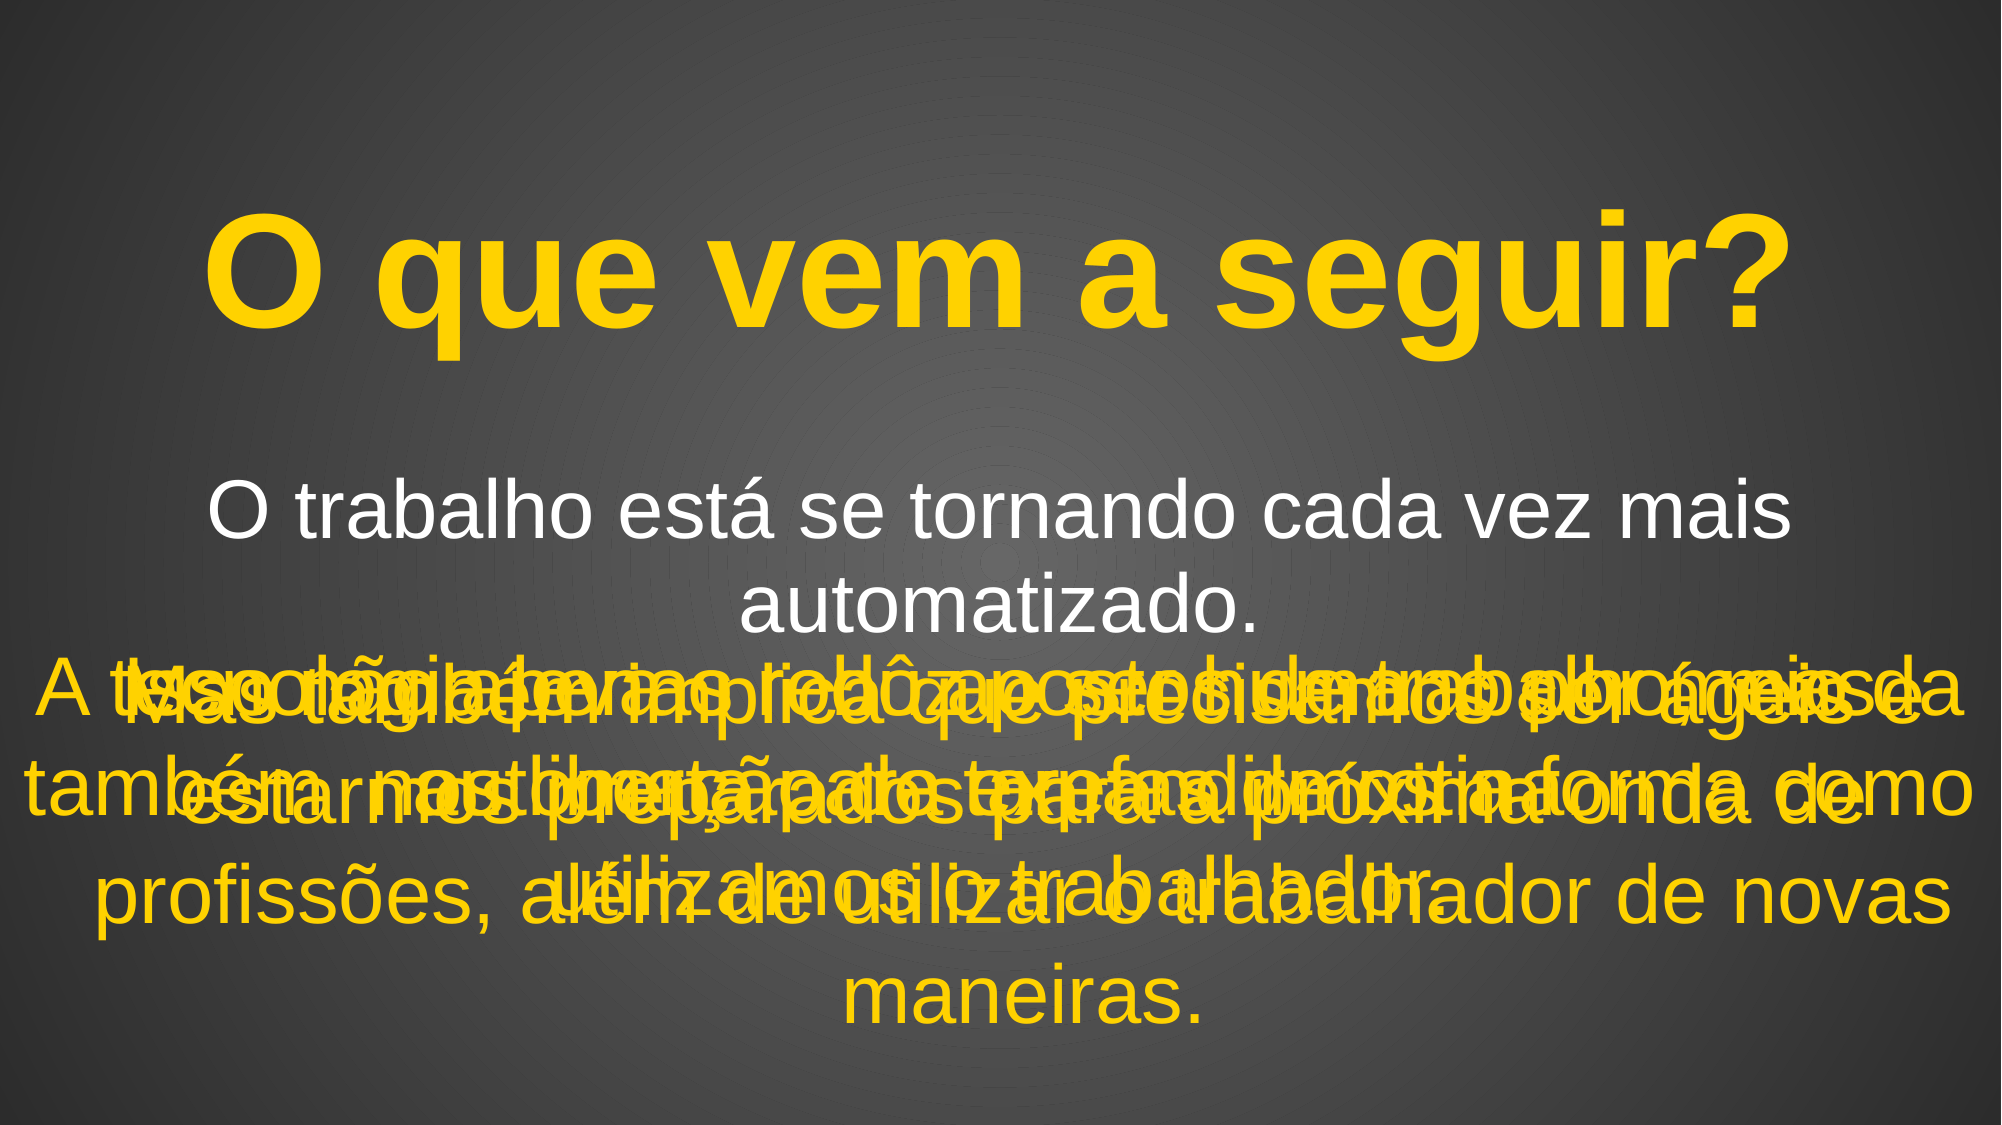

O que vem a seguir?
O trabalho está se tornando cada vez mais automatizado.
A tecnologia leva o robô ao ser humano por meio da automação de tarefas de rotina.
Isso não apenas reduz postos de trabalho, mas também  nos liberta para expandirmos a forma como utilizamos o trabalhador.
Mas também implica que precisamos ser ágeis e estarmos preparados para a próxima onda de profissões, além de utilizar o trabalhador de novas maneiras.